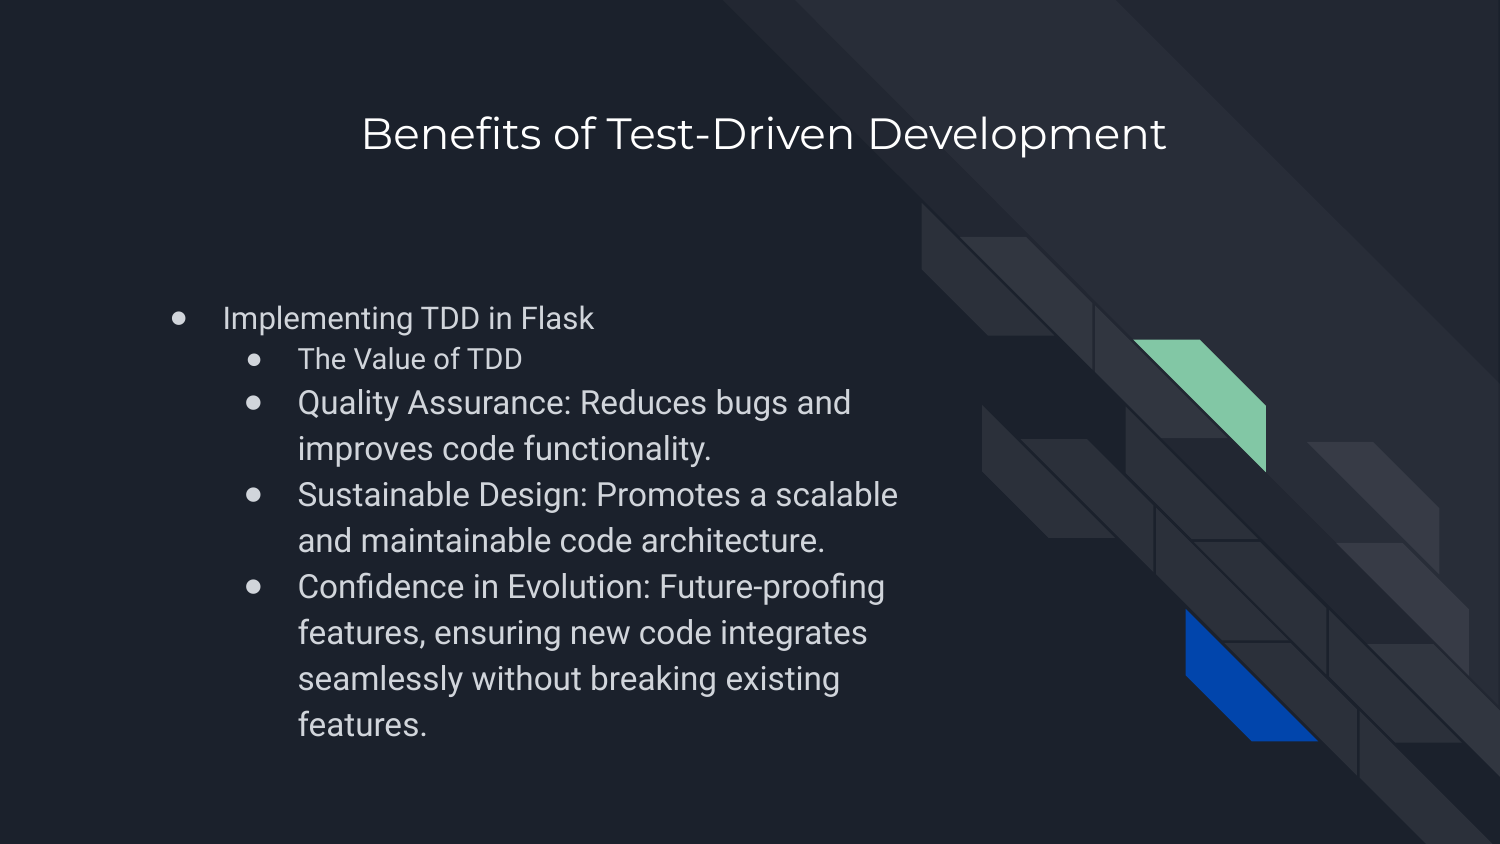

# Benefits of Test-Driven Development
Implementing TDD in Flask
The Value of TDD
Quality Assurance: Reduces bugs and improves code functionality.
Sustainable Design: Promotes a scalable and maintainable code architecture.
Confidence in Evolution: Future-proofing features, ensuring new code integrates seamlessly without breaking existing features.